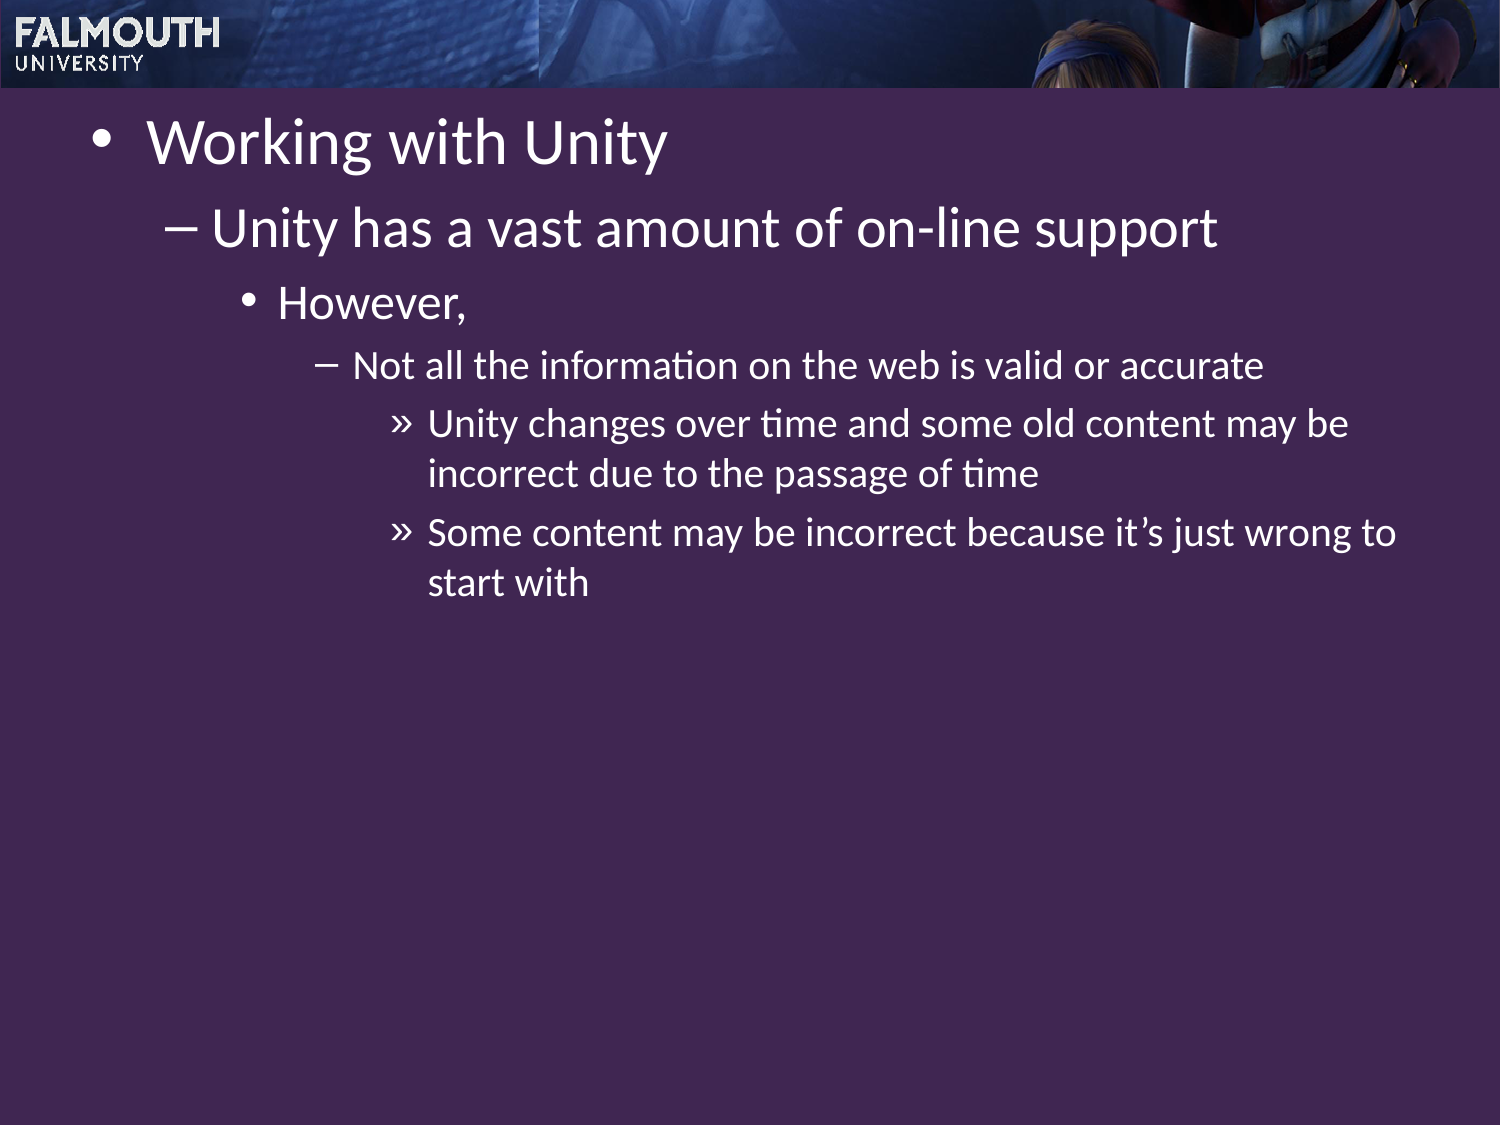

Working with Unity
Unity has a vast amount of on-line support
However,
Not all the information on the web is valid or accurate
Unity changes over time and some old content may be incorrect due to the passage of time
Some content may be incorrect because it’s just wrong to start with